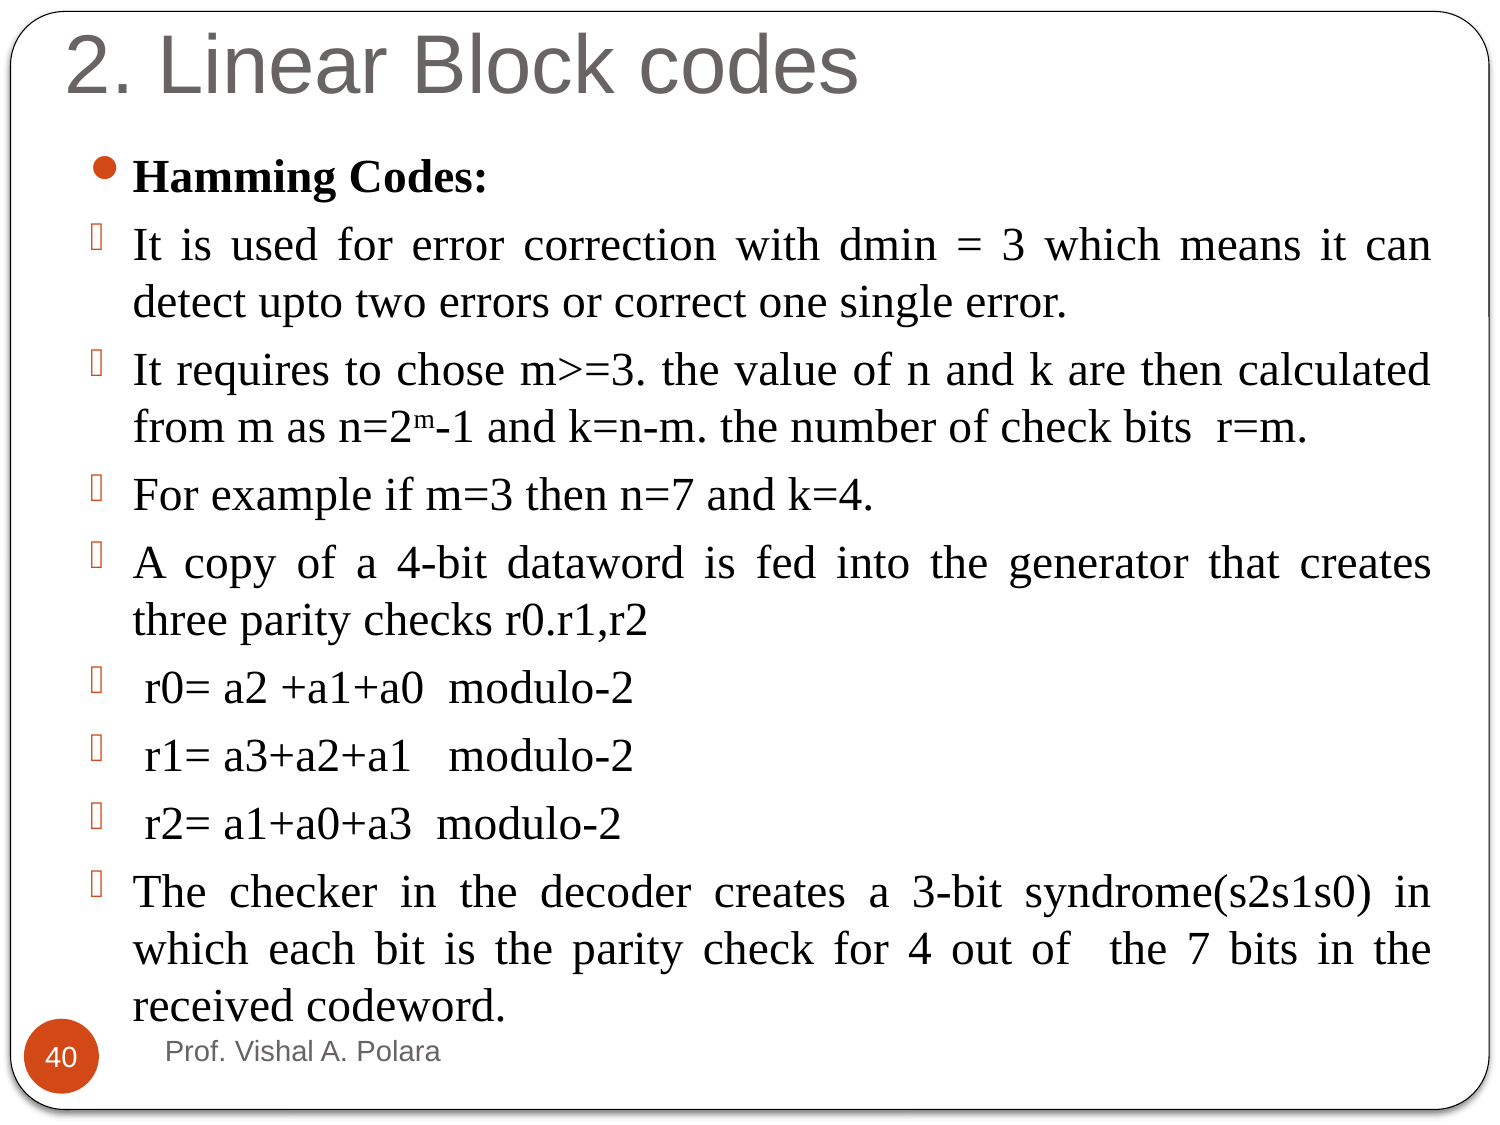

# 2. Linear Block codes
Hamming Codes:
It is used for error correction with dmin = 3 which means it can detect upto two errors or correct one single error.
It requires to chose m>=3. the value of n and k are then calculated from m as n=2m-1 and k=n-m. the number of check bits  r=m.
For example if m=3 then n=7 and k=4.
A copy of a 4-bit dataword is fed into the generator that creates three parity checks r0.r1,r2
 r0= a2 +a1+a0  modulo-2
 r1= a3+a2+a1   modulo-2
 r2= a1+a0+a3  modulo-2
The checker in the decoder creates a 3-bit syndrome(s2s1s0) in which each bit is the parity check for 4 out of  the 7 bits in the received codeword.

Prof. Vishal A. Polara
40